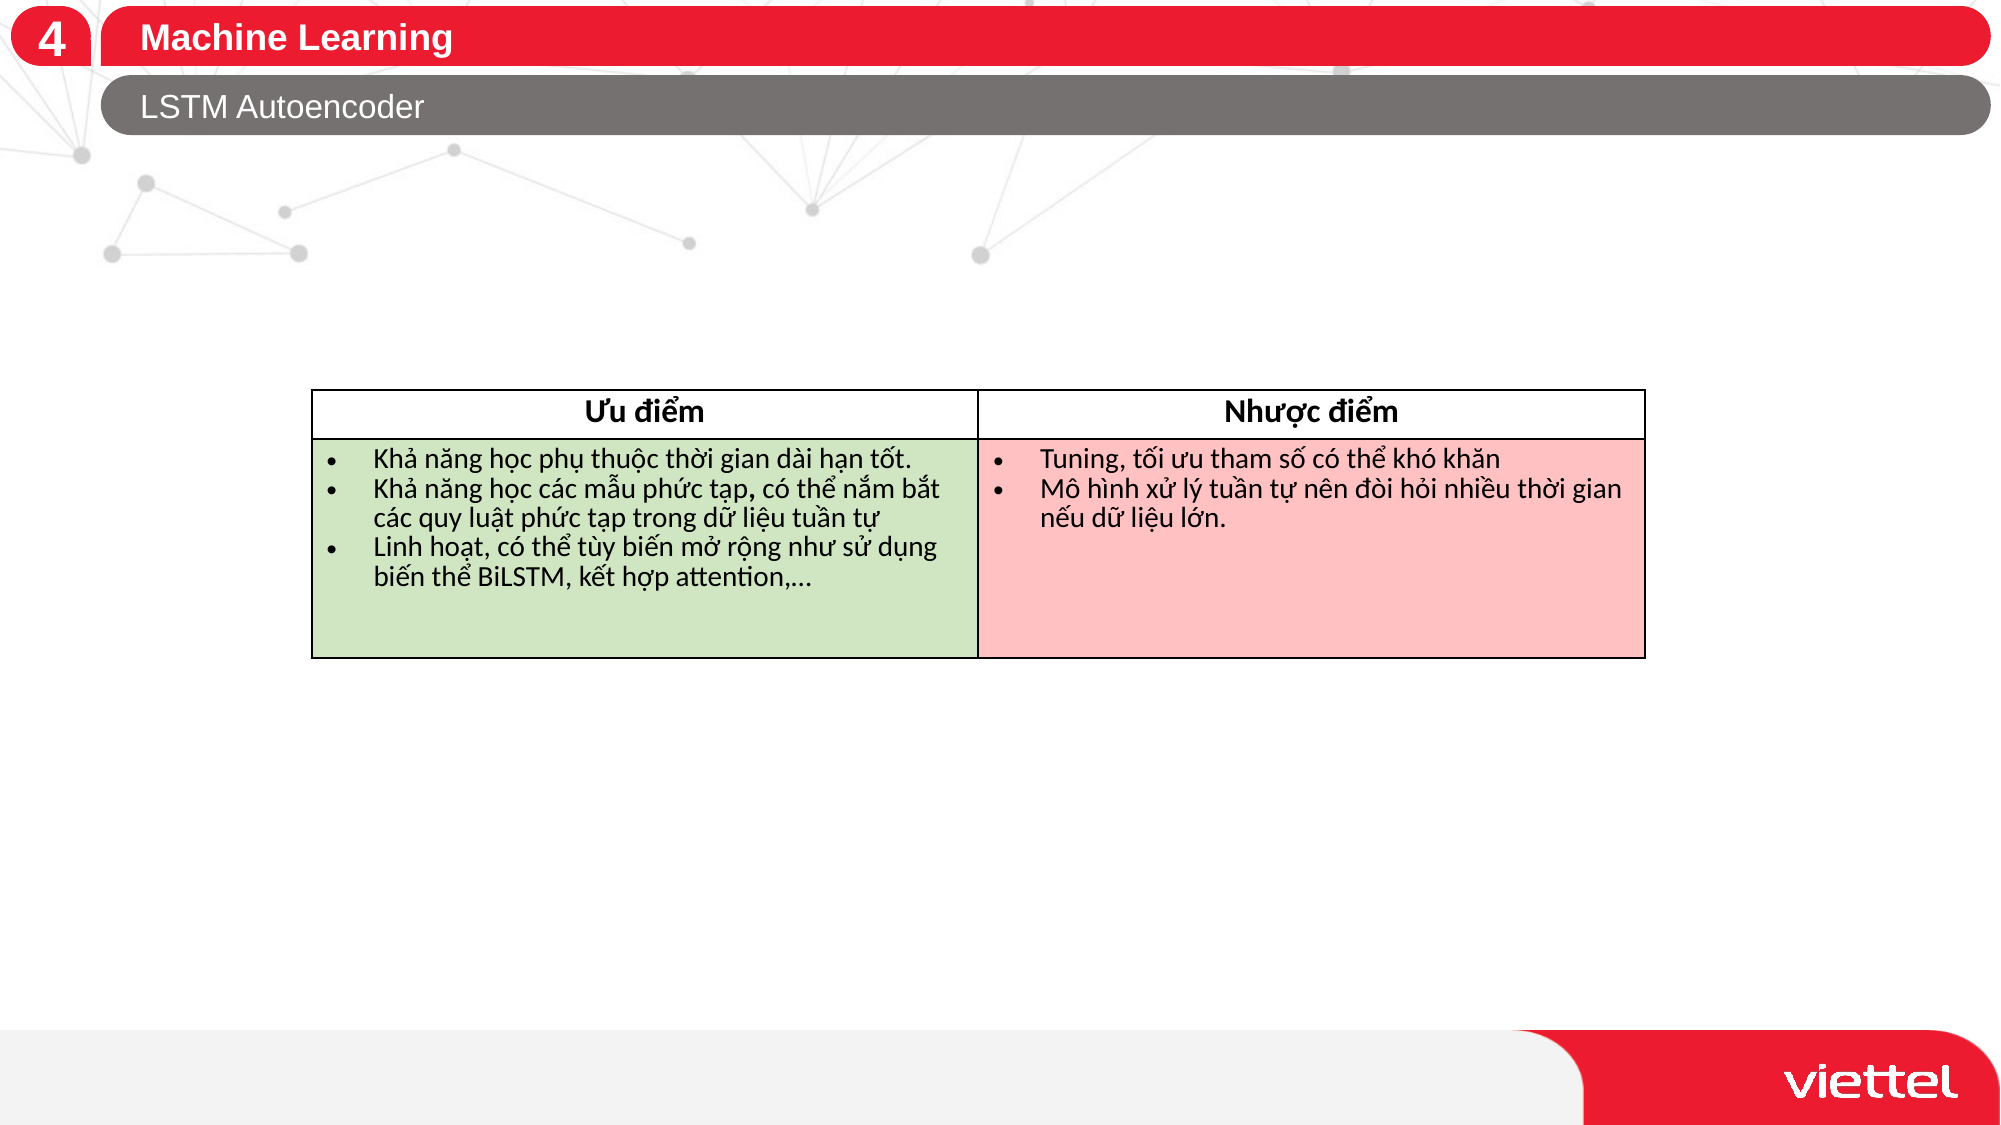

# Machine Learning
4
LSTM Autoencoder
| Ưu điểm | Nhược điểm |
| --- | --- |
| Khả năng học phụ thuộc thời gian dài hạn tốt. Khả năng học các mẫu phức tạp, có thể nắm bắt các quy luật phức tạp trong dữ liệu tuần tự Linh hoạt, có thể tùy biến mở rộng như sử dụng biến thể BiLSTM, kết hợp attention,… | Tuning, tối ưu tham số có thể khó khăn Mô hình xử lý tuần tự nên đòi hỏi nhiều thời gian nếu dữ liệu lớn. |